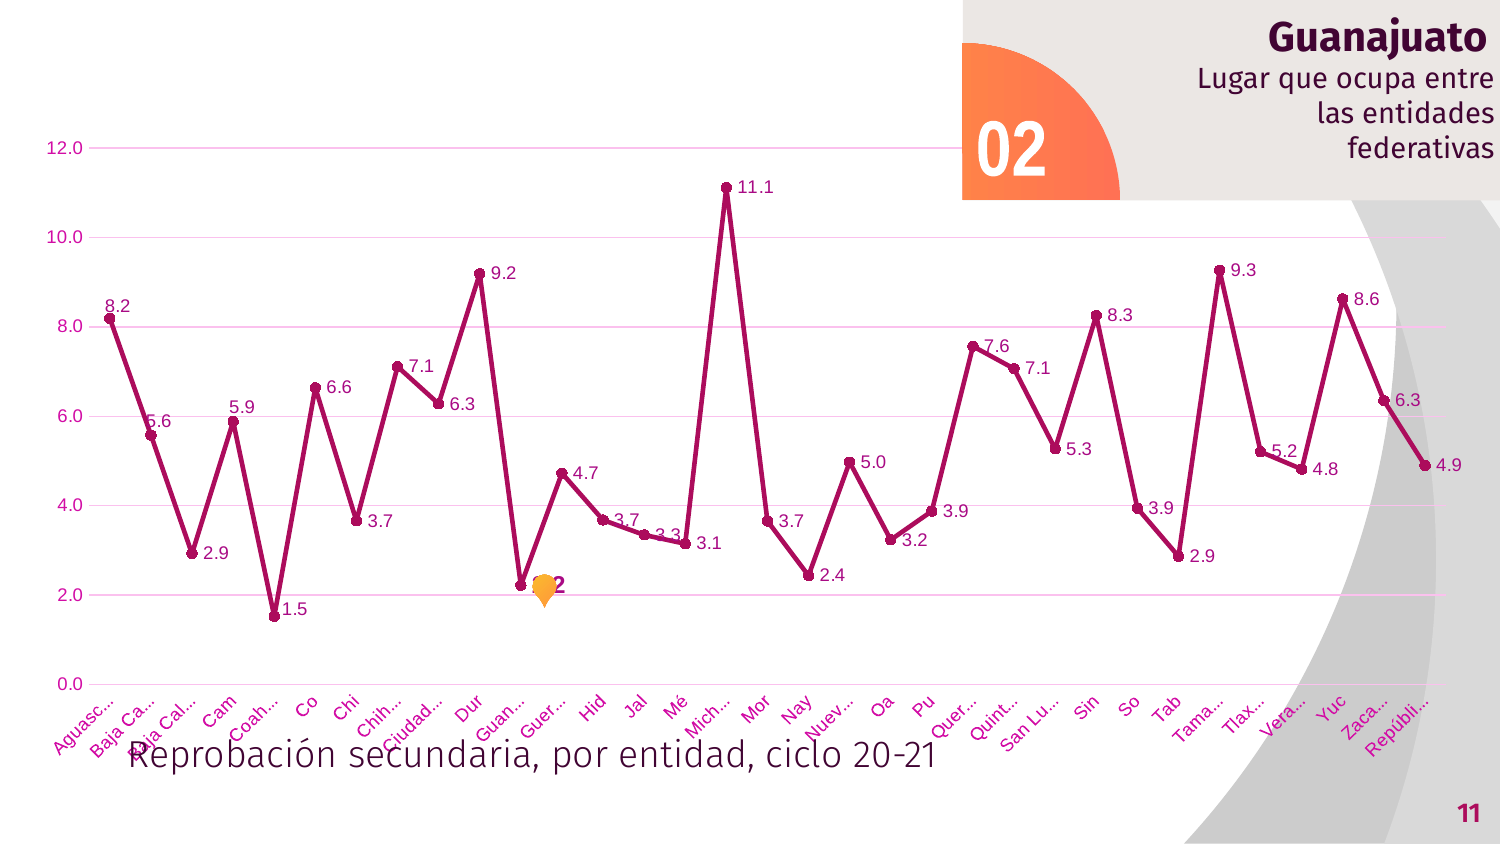

Guanajuato
Lugar que ocupa entre las entidades federativas

02

### Chart

| Category | Porcentaje |
|---|---|
| Aguascalientes | 8.190400937291386 |
| Baja California | 5.578996718237228 |
| Baja California Sur | 2.924839871897522 |
| Campeche | 5.882079743631419 |
| Coahuila | 1.5241812140709854 |
| Colima | 6.637596899224807 |
| Chiapas | 3.659343884145805 |
| Chihuahua | 7.109217793380996 |
| Ciudad de México | 6.279113894027799 |
| Durango | 9.186918249589349 |
| Guanajuato | 2.2172247908445963 |
| Guerrero | 4.7280038841509775 |
| Hidalgo | 3.6783245824804967 |
| Jalisco | 3.3463241192841386 |
| México | 3.1462378815132364 |
| Michoacán | 11.115785144053692 |
| Morelos | 3.65644016494584 |
| Nayarit | 2.434349242859879 |
| Nuevo León | 4.974776042952589 |
| Oaxaca | 3.2348424461047243 |
| Puebla | 3.8777332072568393 |
| Querétaro | 7.565587734241907 |
| Quintana Roo | 7.064423773441719 |
| San Luis Potosí | 5.2715032635068155 |
| Sinaloa | 8.252268933861885 |
| Sonora | 3.9436053715548702 |
| Tabasco | 2.8649355162852497 |
| Tamaulipas | 9.26501392629423 |
| Tlaxcala | 5.204021289177996 |
| Veracruz | 4.815449340735601 |
| Yucatán | 8.624942119239087 |
| Zacatecas | 6.3465907084593765 |
| República Mexicana | 4.895727988808051 |
Reprobación secundaria, por entidad, ciclo 20-21
11